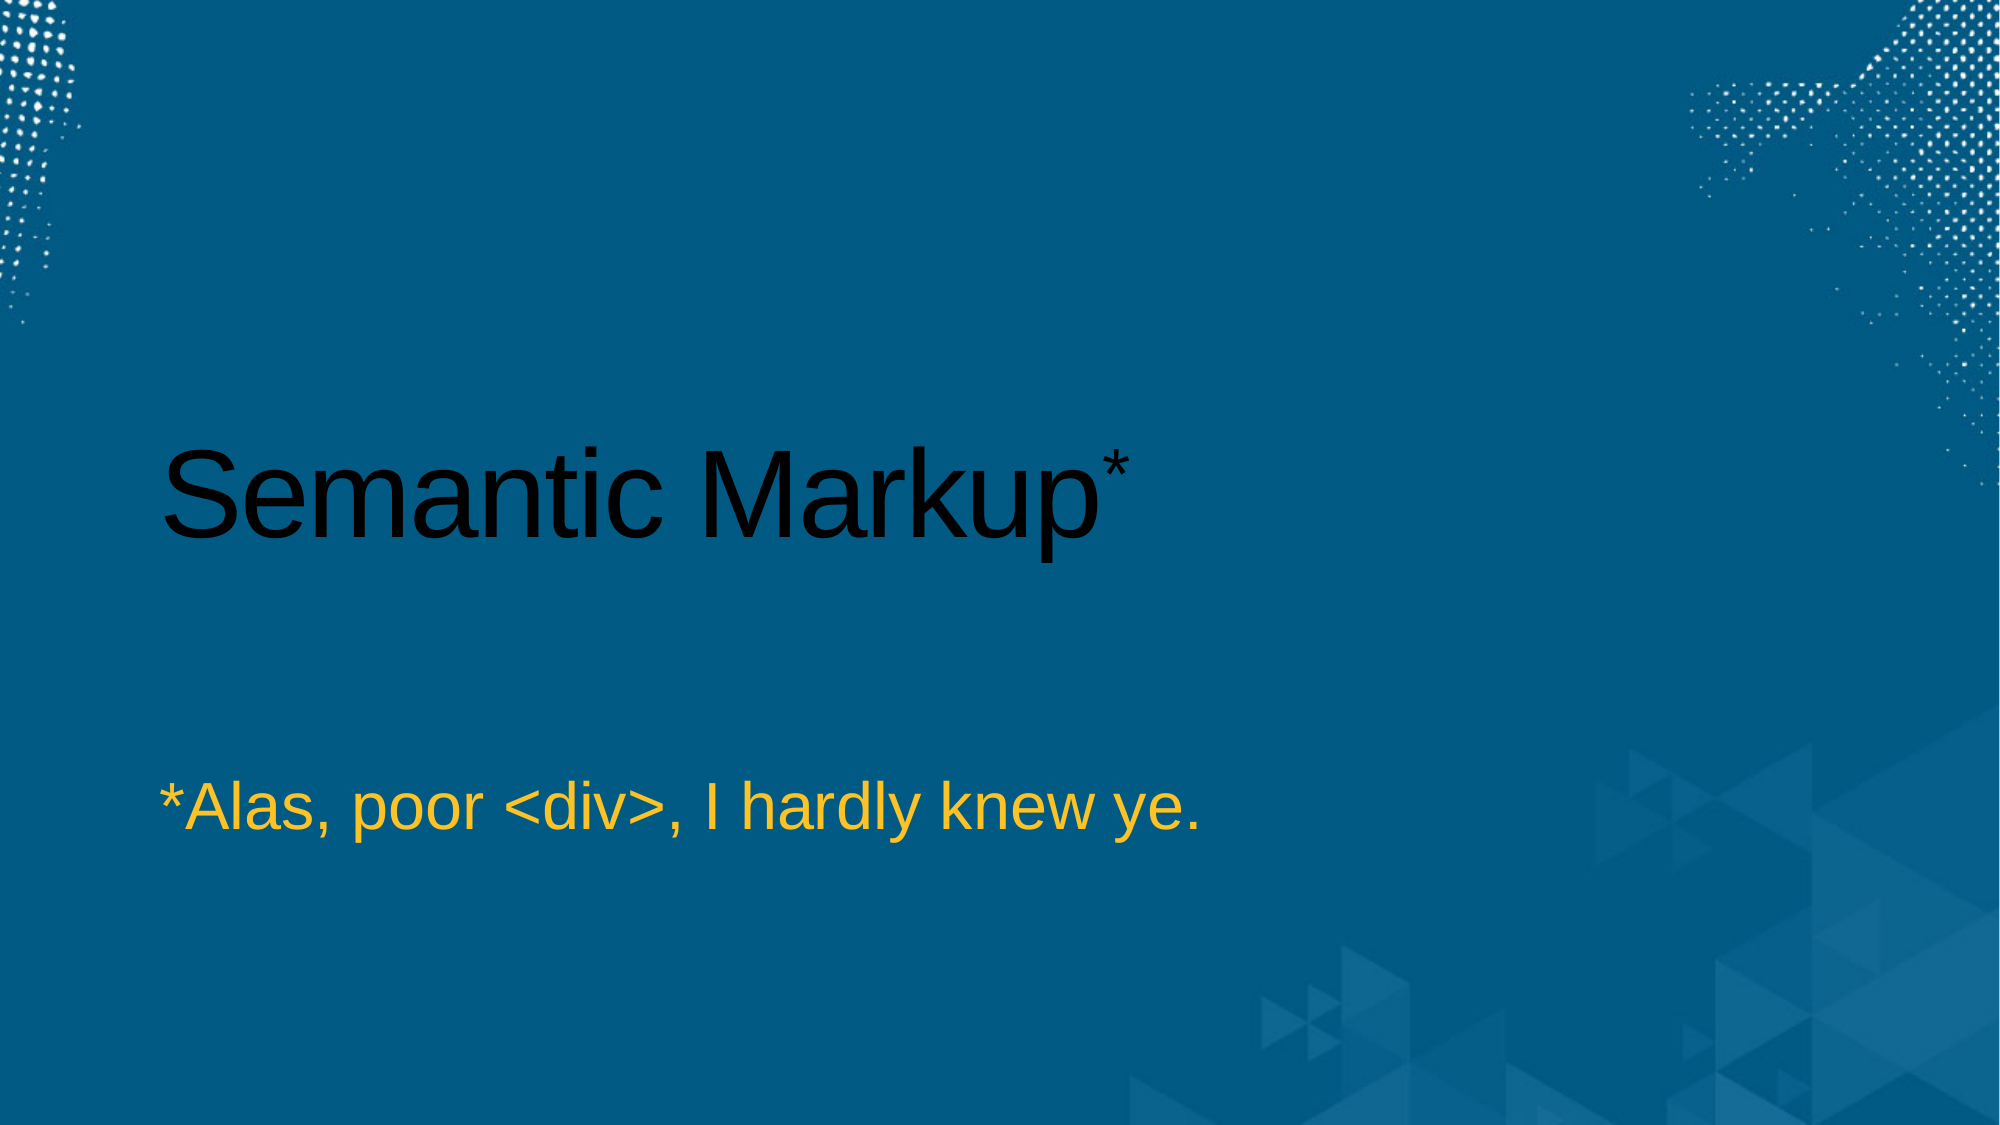

# Semantic Markup*
*Alas, poor <div>, I hardly knew ye.